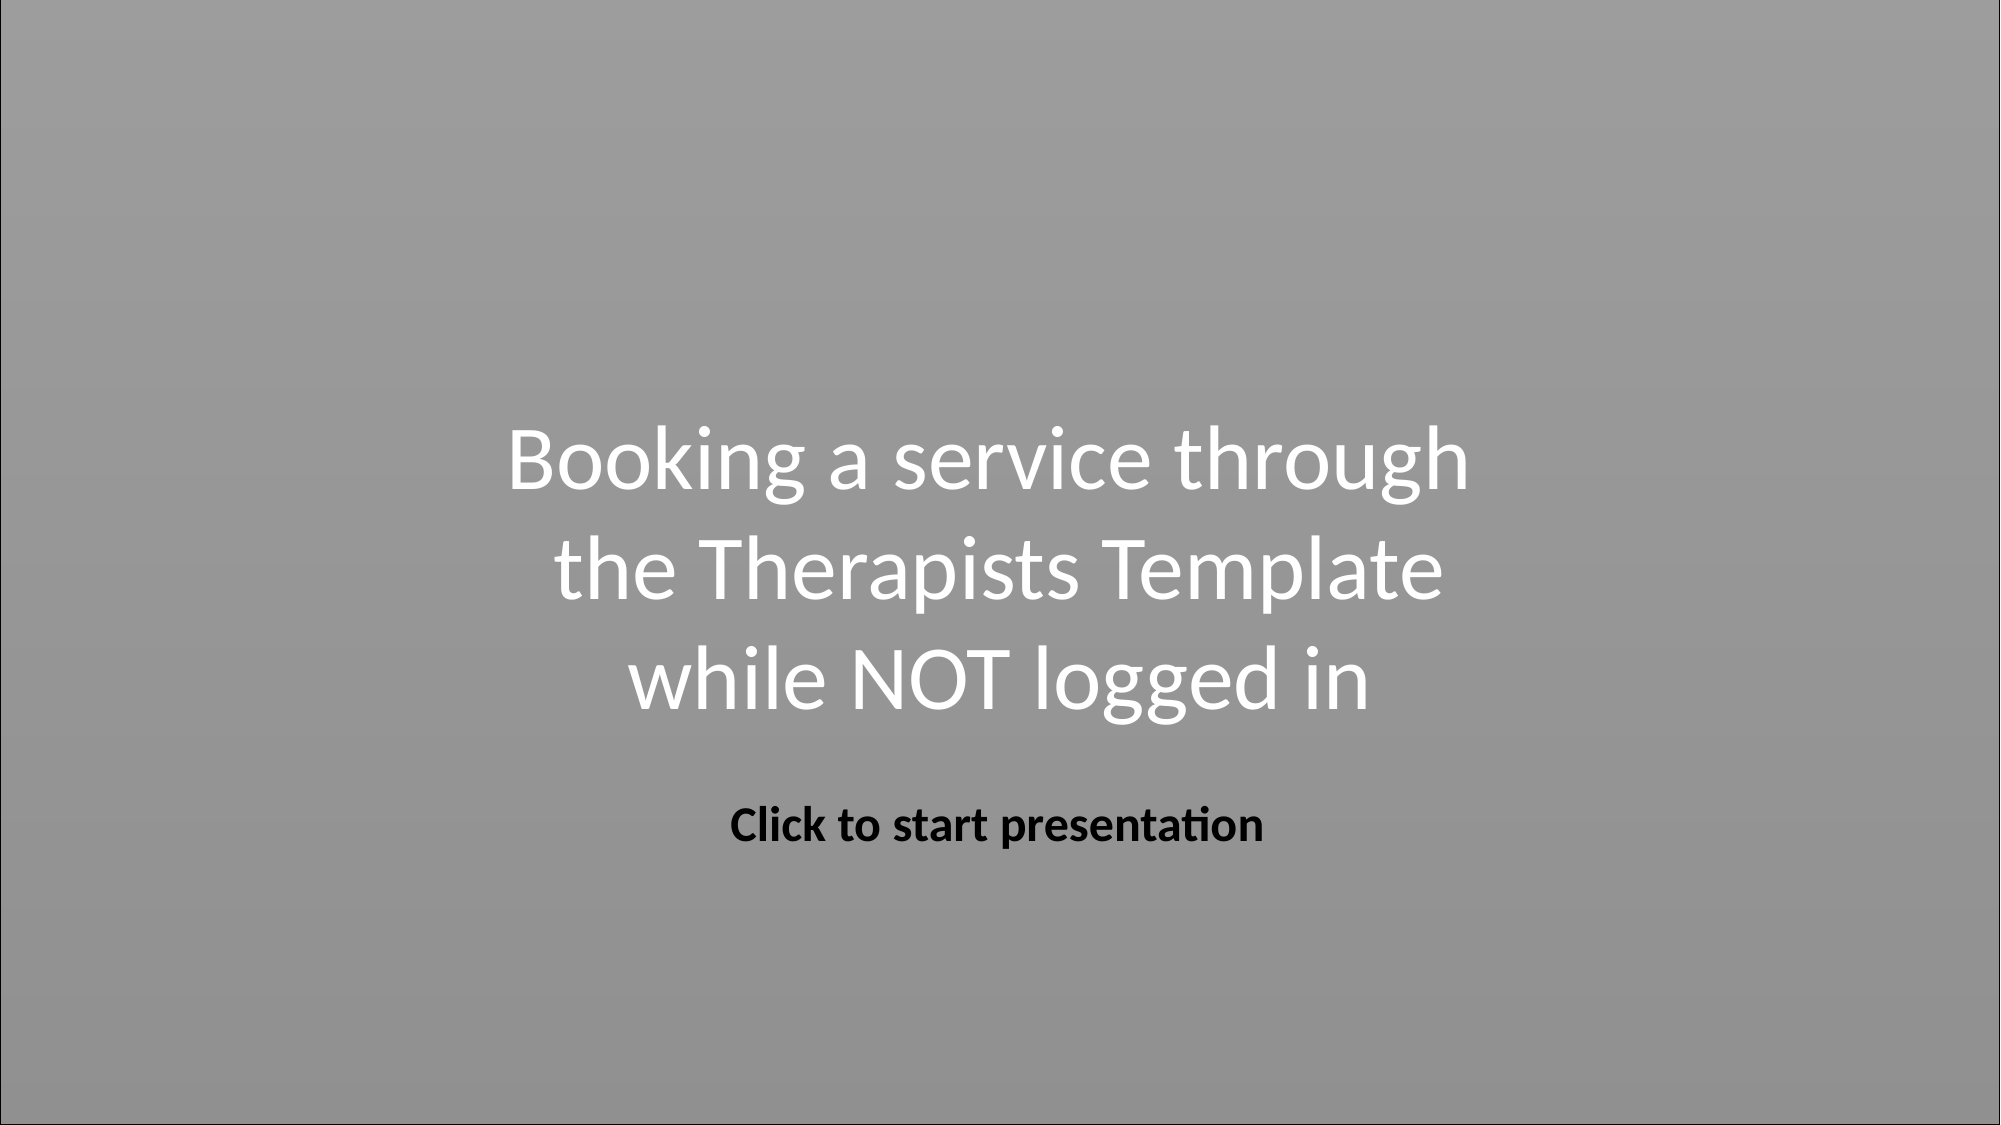

Booking a service through
the Therapists Template
while NOT logged in
Click to start presentation